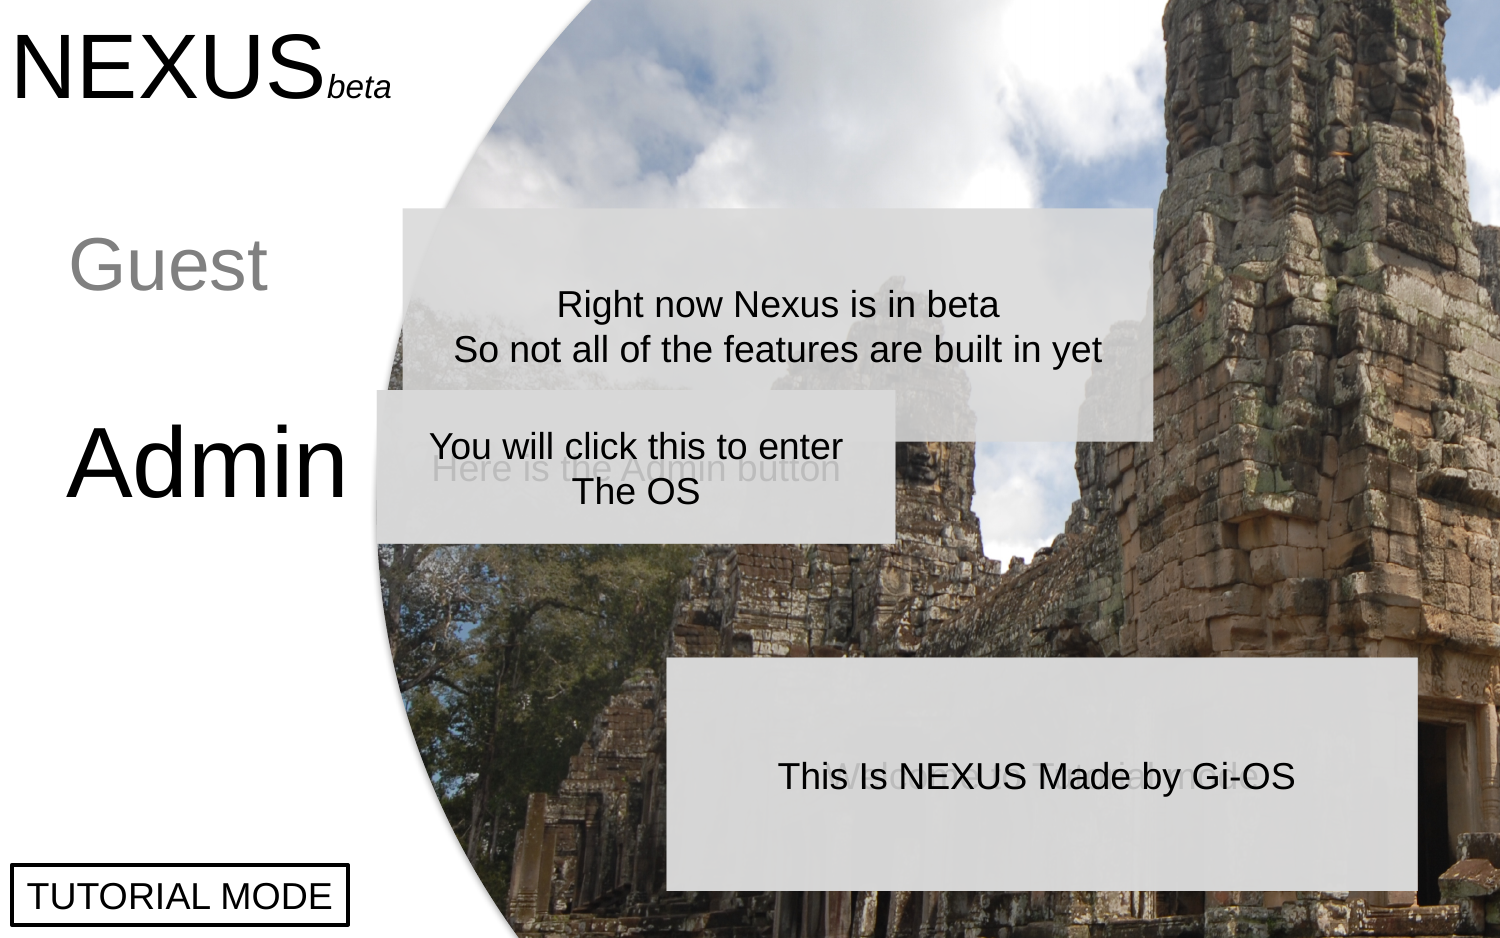

NEXUSbeta

Guest
Right now Nexus is in beta
So not all of the features are built in yet

Admin
Here is the Admin button
You will click this to enter
The OS
Welcome to Tutorial mode
This Is NEXUS Made by Gi-OS
TUTORIAL MODE